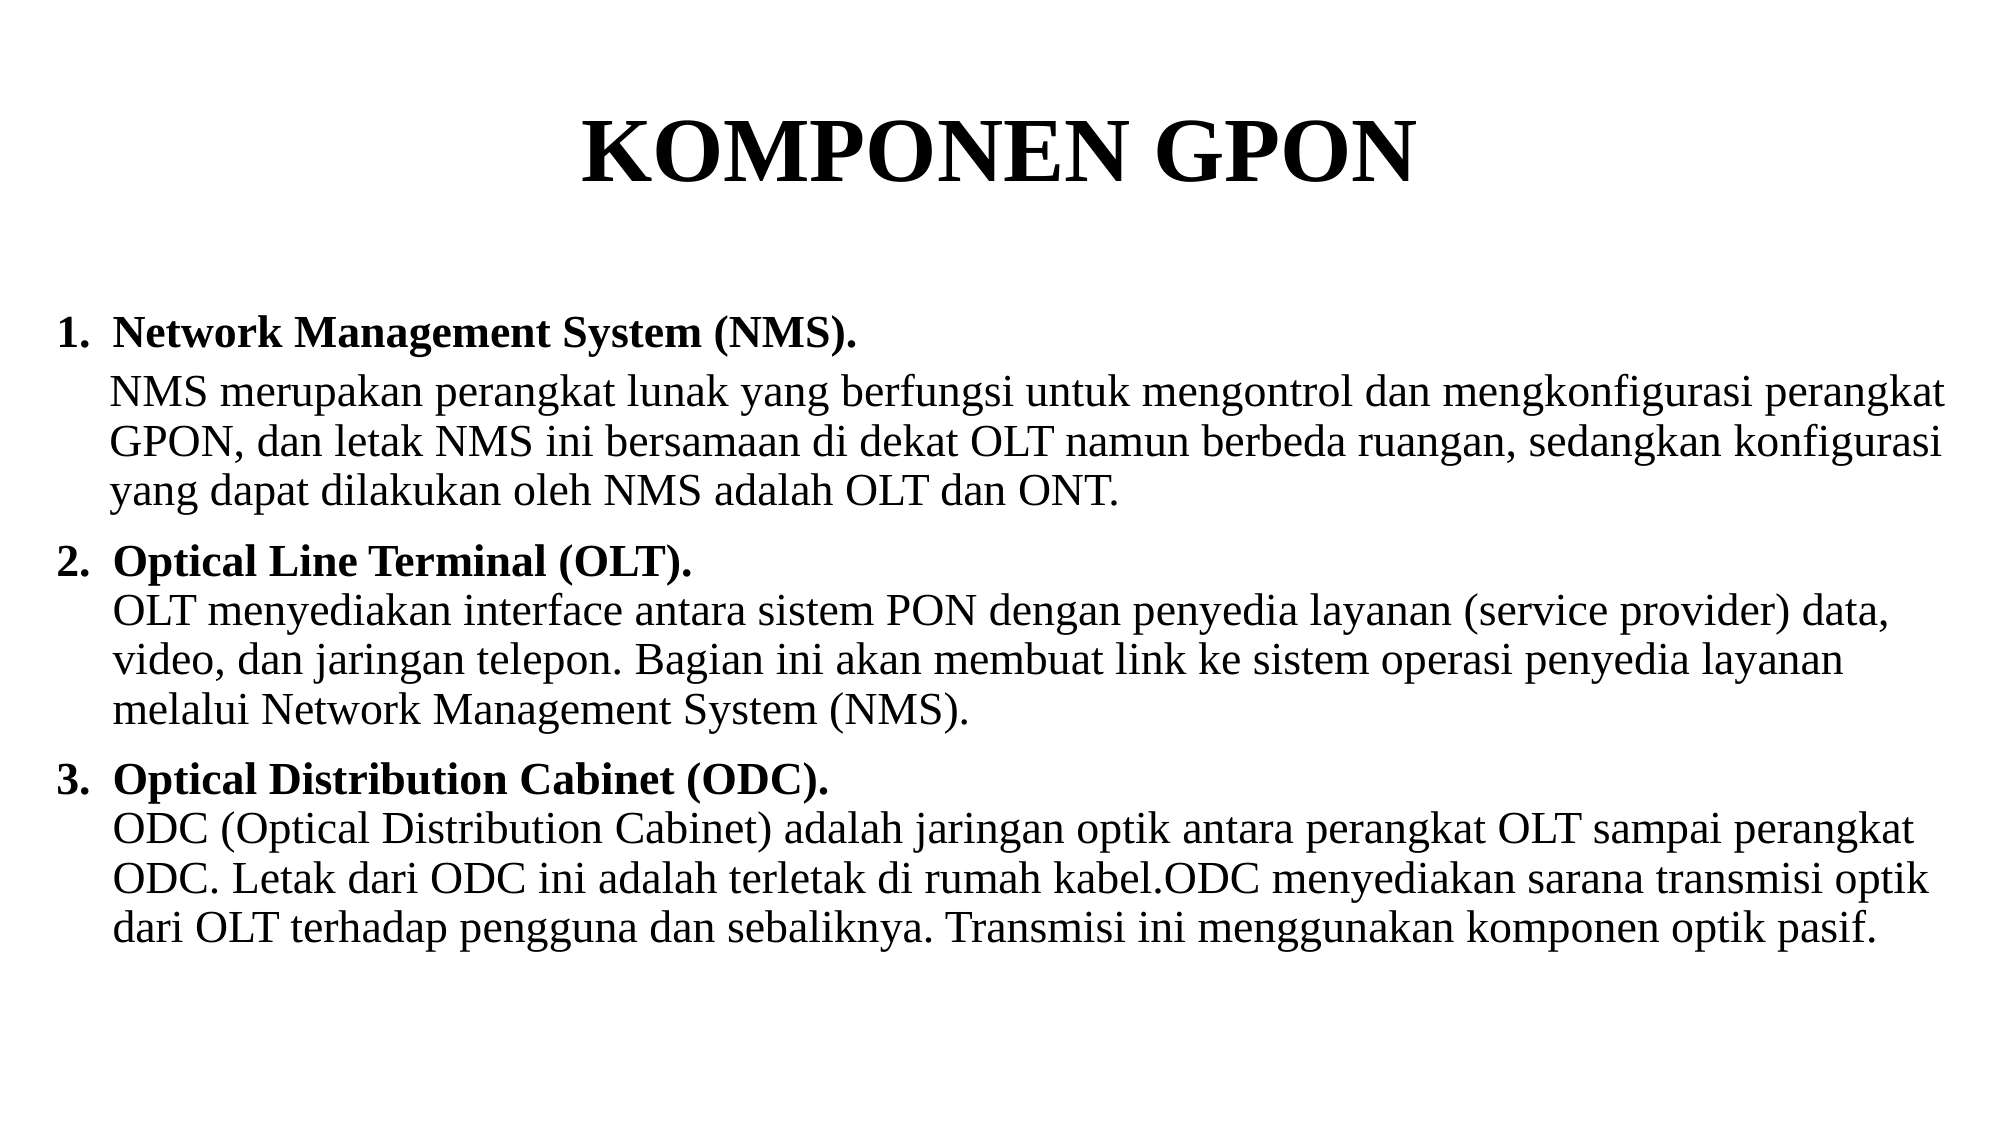

# KOMPONEN GPON
Network Management System (NMS).
NMS merupakan perangkat lunak yang berfungsi untuk mengontrol dan mengkonfigurasi perangkat GPON, dan letak NMS ini bersamaan di dekat OLT namun berbeda ruangan, sedangkan konfigurasi yang dapat dilakukan oleh NMS adalah OLT dan ONT.
Optical Line Terminal (OLT).
OLT menyediakan interface antara sistem PON dengan penyedia layanan (service provider) data, video, dan jaringan telepon. Bagian ini akan membuat link ke sistem operasi penyedia layanan melalui Network Management System (NMS).
Optical Distribution Cabinet (ODC).
ODC (Optical Distribution Cabinet) adalah jaringan optik antara perangkat OLT sampai perangkat ODC. Letak dari ODC ini adalah terletak di rumah kabel.ODC menyediakan sarana transmisi optik dari OLT terhadap pengguna dan sebaliknya. Transmisi ini menggunakan komponen optik pasif.